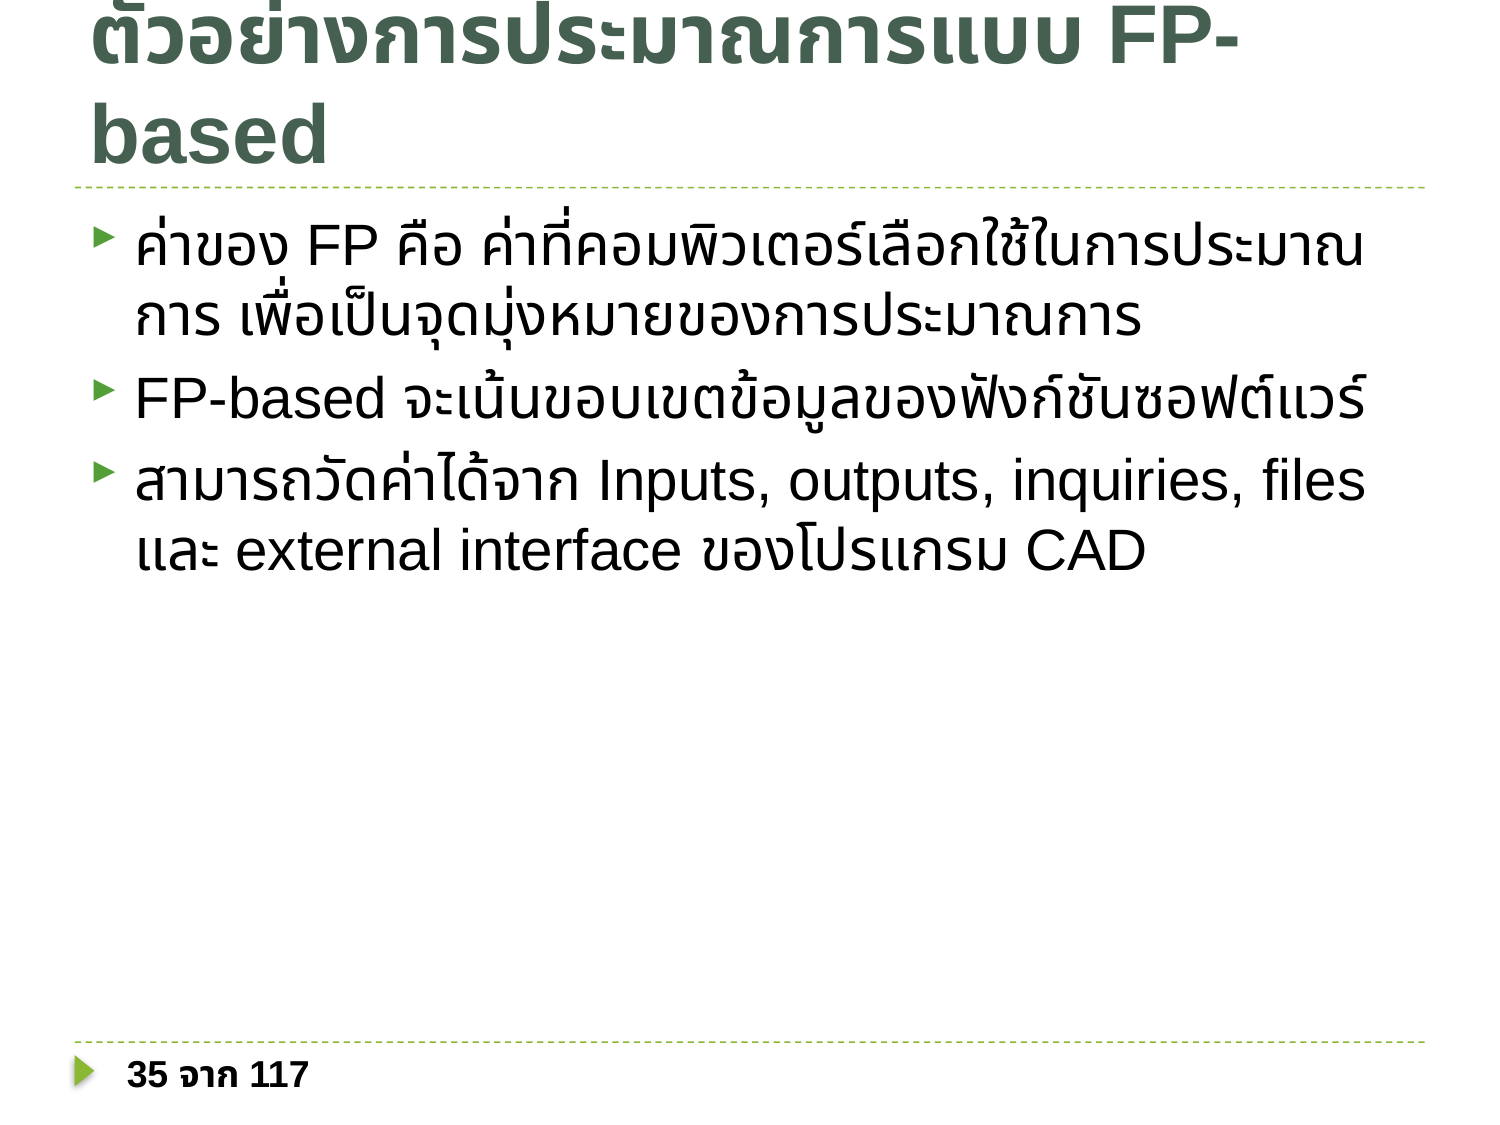

# ตัวอย่างการประมาณการแบบ FP-based
ค่าของ FP คือ ค่าที่คอมพิวเตอร์เลือกใช้ในการประมาณการ เพื่อเป็นจุดมุ่งหมายของการประมาณการ
FP-based จะเน้นขอบเขตข้อมูลของฟังก์ชันซอฟต์แวร์
สามารถวัดค่าได้จาก Inputs, outputs, inquiries, files และ external interface ของโปรแกรม CAD

35 จาก 117